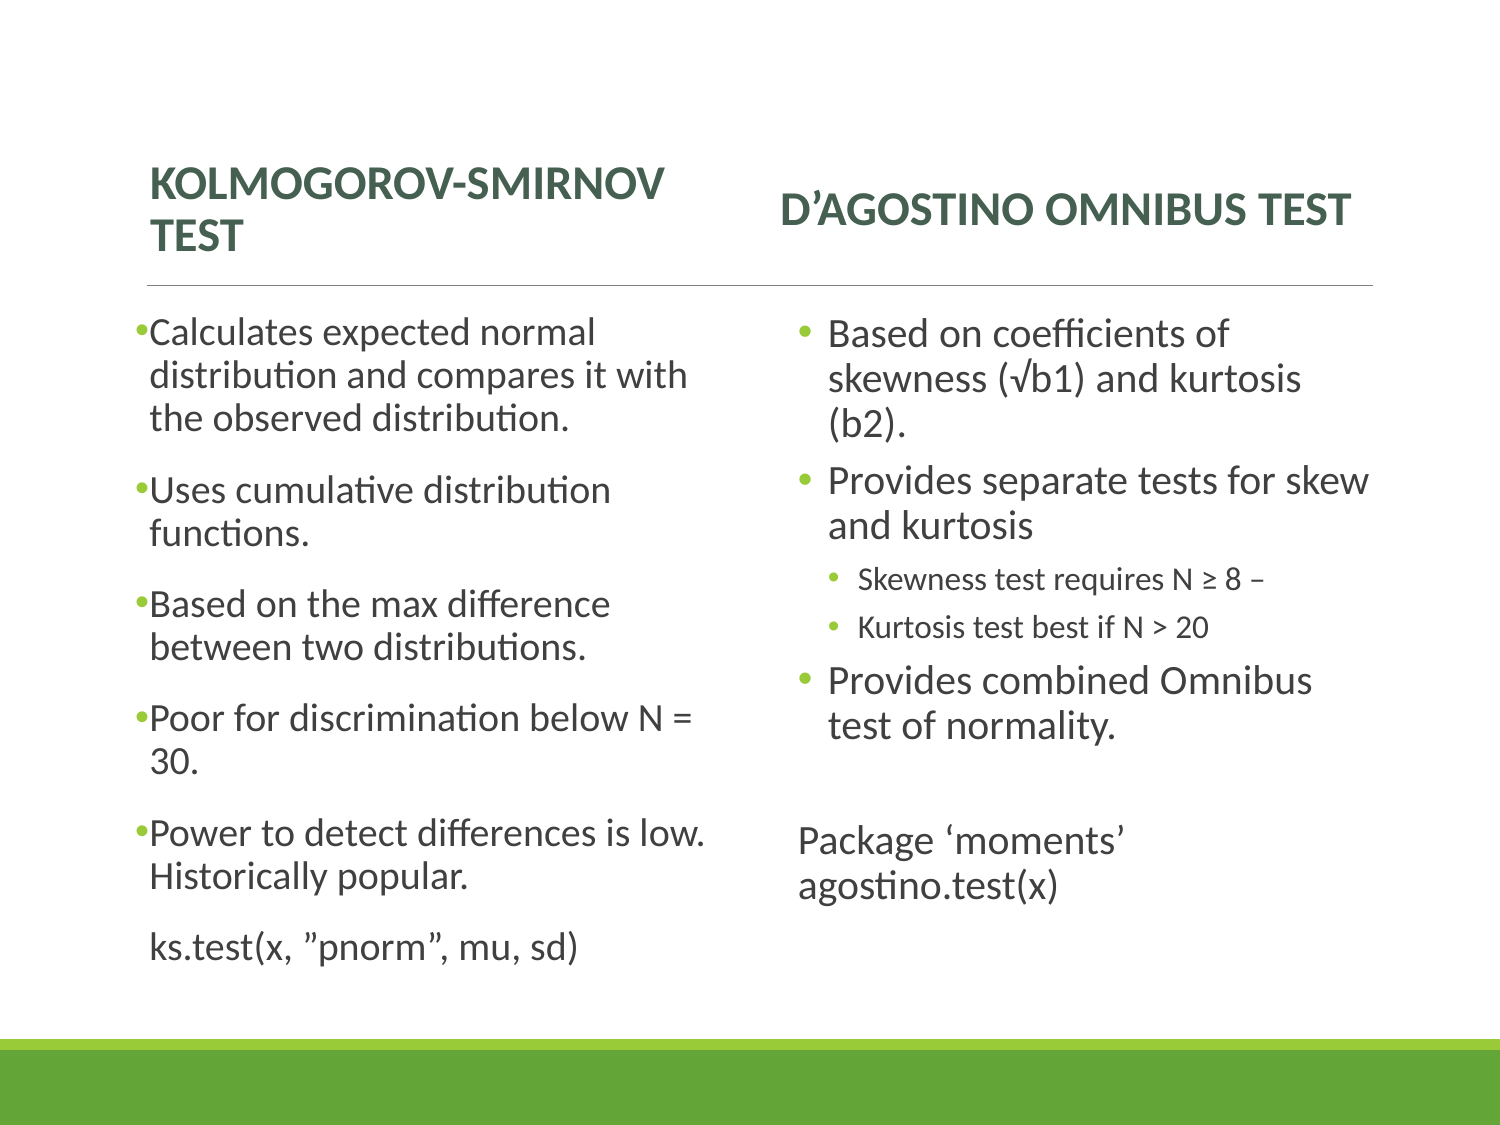

Kolmogorov-Smirnov test
D’Agostino Omnibus test
Calculates expected normal distribution and compares it with the observed distribution.
Uses cumulative distribution functions.
Based on the max difference between two distributions.
Poor for discrimination below N = 30.
Power to detect differences is low. Historically popular.
ks.test(x, ”pnorm”, mu, sd)
Based on coefficients of skewness (√b1) and kurtosis (b2).
Provides separate tests for skew and kurtosis
Skewness test requires N ≥ 8 –
Kurtosis test best if N > 20
Provides combined Omnibus test of normality.

Package ‘moments’ agostino.test(x)